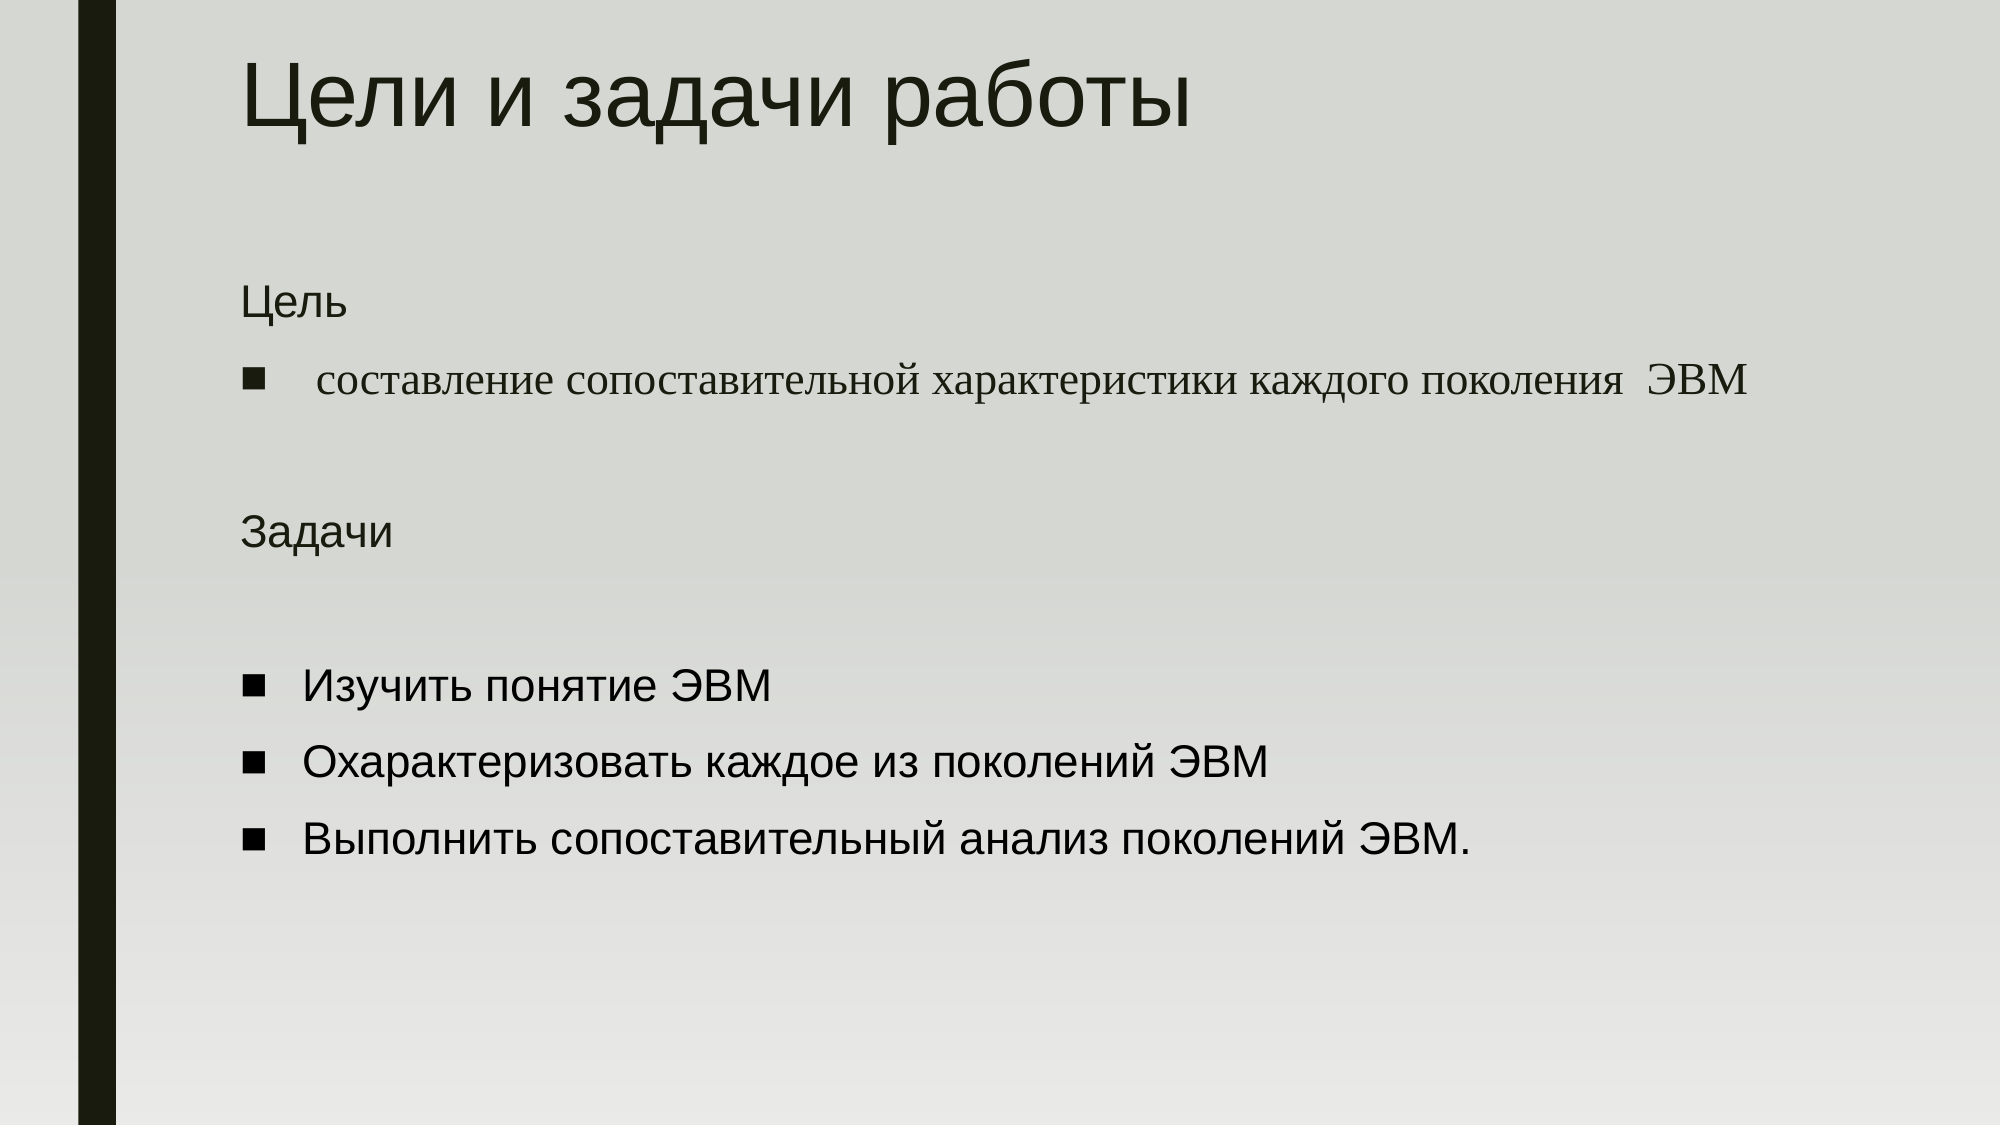

# Цели и задачи работы
Цель
 составление сопоставительной характеристики каждого поколения  ЭВМ

Задачи

Изучить понятие ЭВМ
Охарактеризовать каждое из поколений ЭВМ
Выполнить сопоставительный анализ поколений ЭВМ.